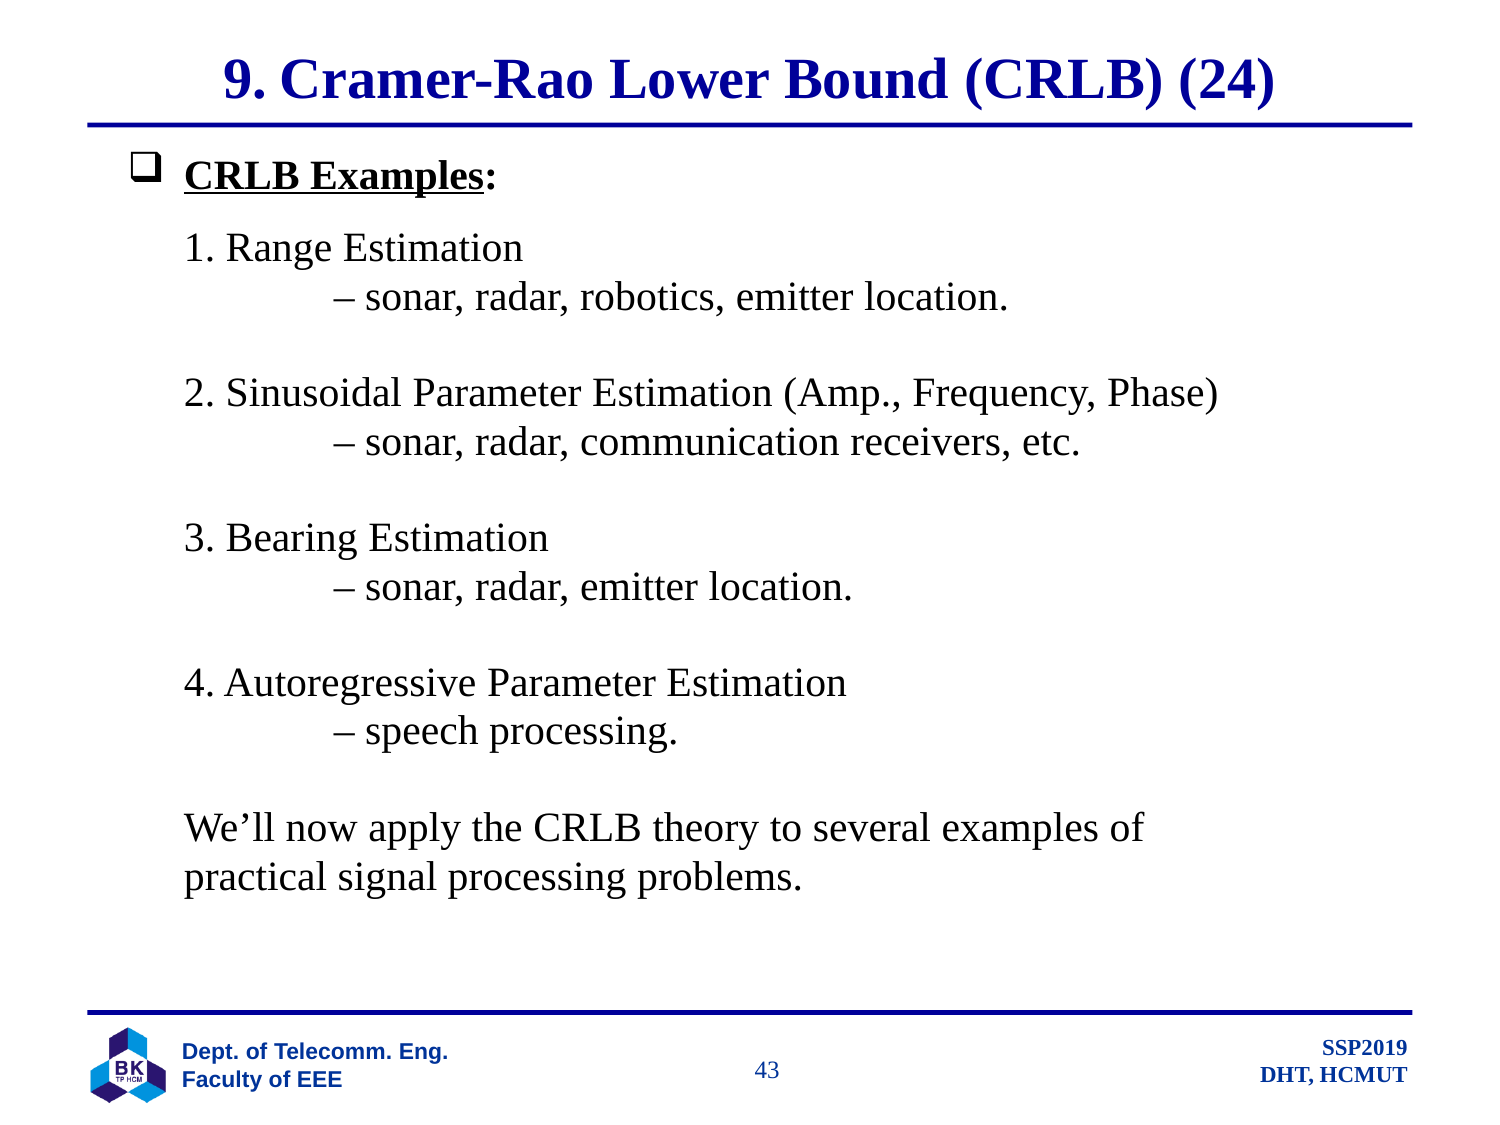

# 9. Cramer-Rao Lower Bound (CRLB) (24)
CRLB Examples:

	1. Range Estimation
		– sonar, radar, robotics, emitter location.

	2. Sinusoidal Parameter Estimation (Amp., Frequency, Phase)
		– sonar, radar, communication receivers, etc.

	3. Bearing Estimation
		– sonar, radar, emitter location.

	4. Autoregressive Parameter Estimation
		– speech processing.

	We’ll now apply the CRLB theory to several examples of
	practical signal processing problems.

		  43